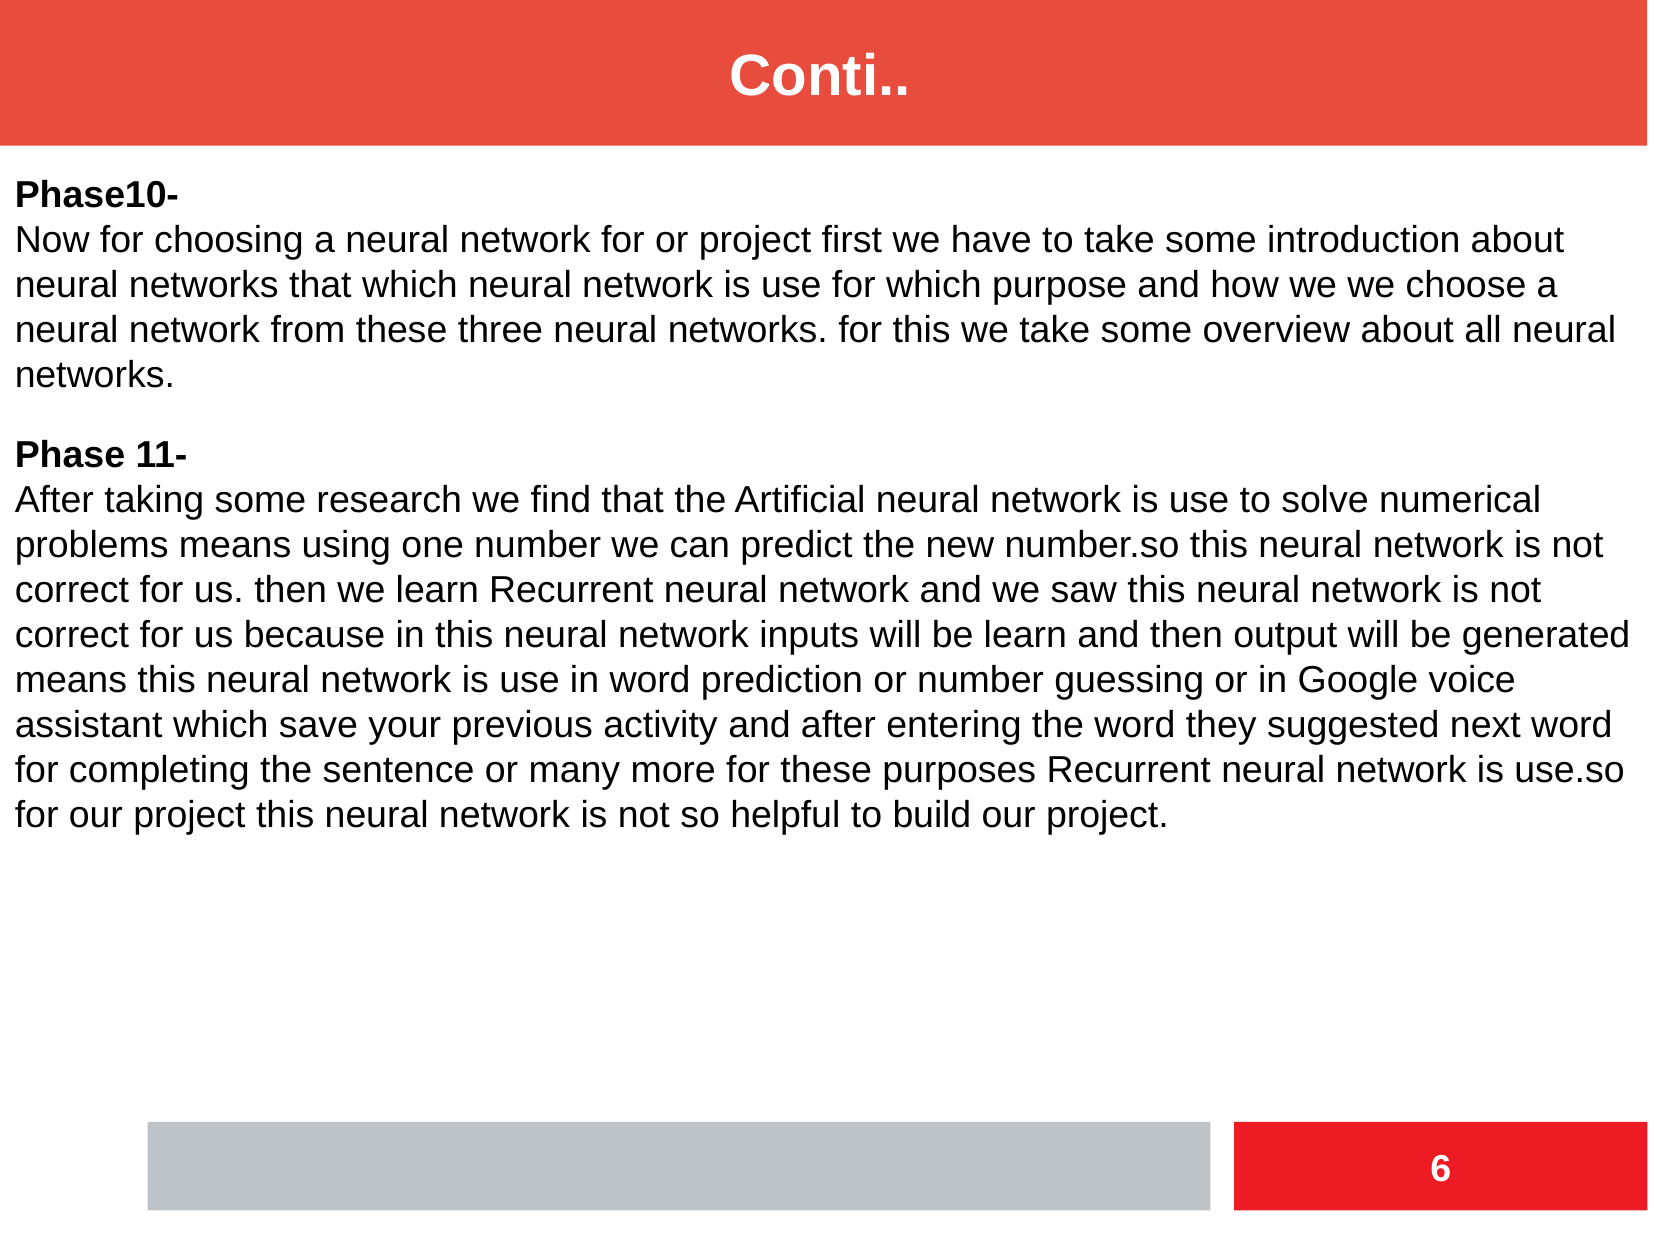

Conti..
Phase10-
Now for choosing a neural network for or project first we have to take some introduction about neural networks that which neural network is use for which purpose and how we we choose a neural network from these three neural networks. for this we take some overview about all neural networks.

Phase 11-
After taking some research we find that the Artificial neural network is use to solve numerical problems means using one number we can predict the new number.so this neural network is not correct for us. then we learn Recurrent neural network and we saw this neural network is not correct for us because in this neural network inputs will be learn and then output will be generated means this neural network is use in word prediction or number guessing or in Google voice assistant which save your previous activity and after entering the word they suggested next word for completing the sentence or many more for these purposes Recurrent neural network is use.so for our project this neural network is not so helpful to build our project.

6